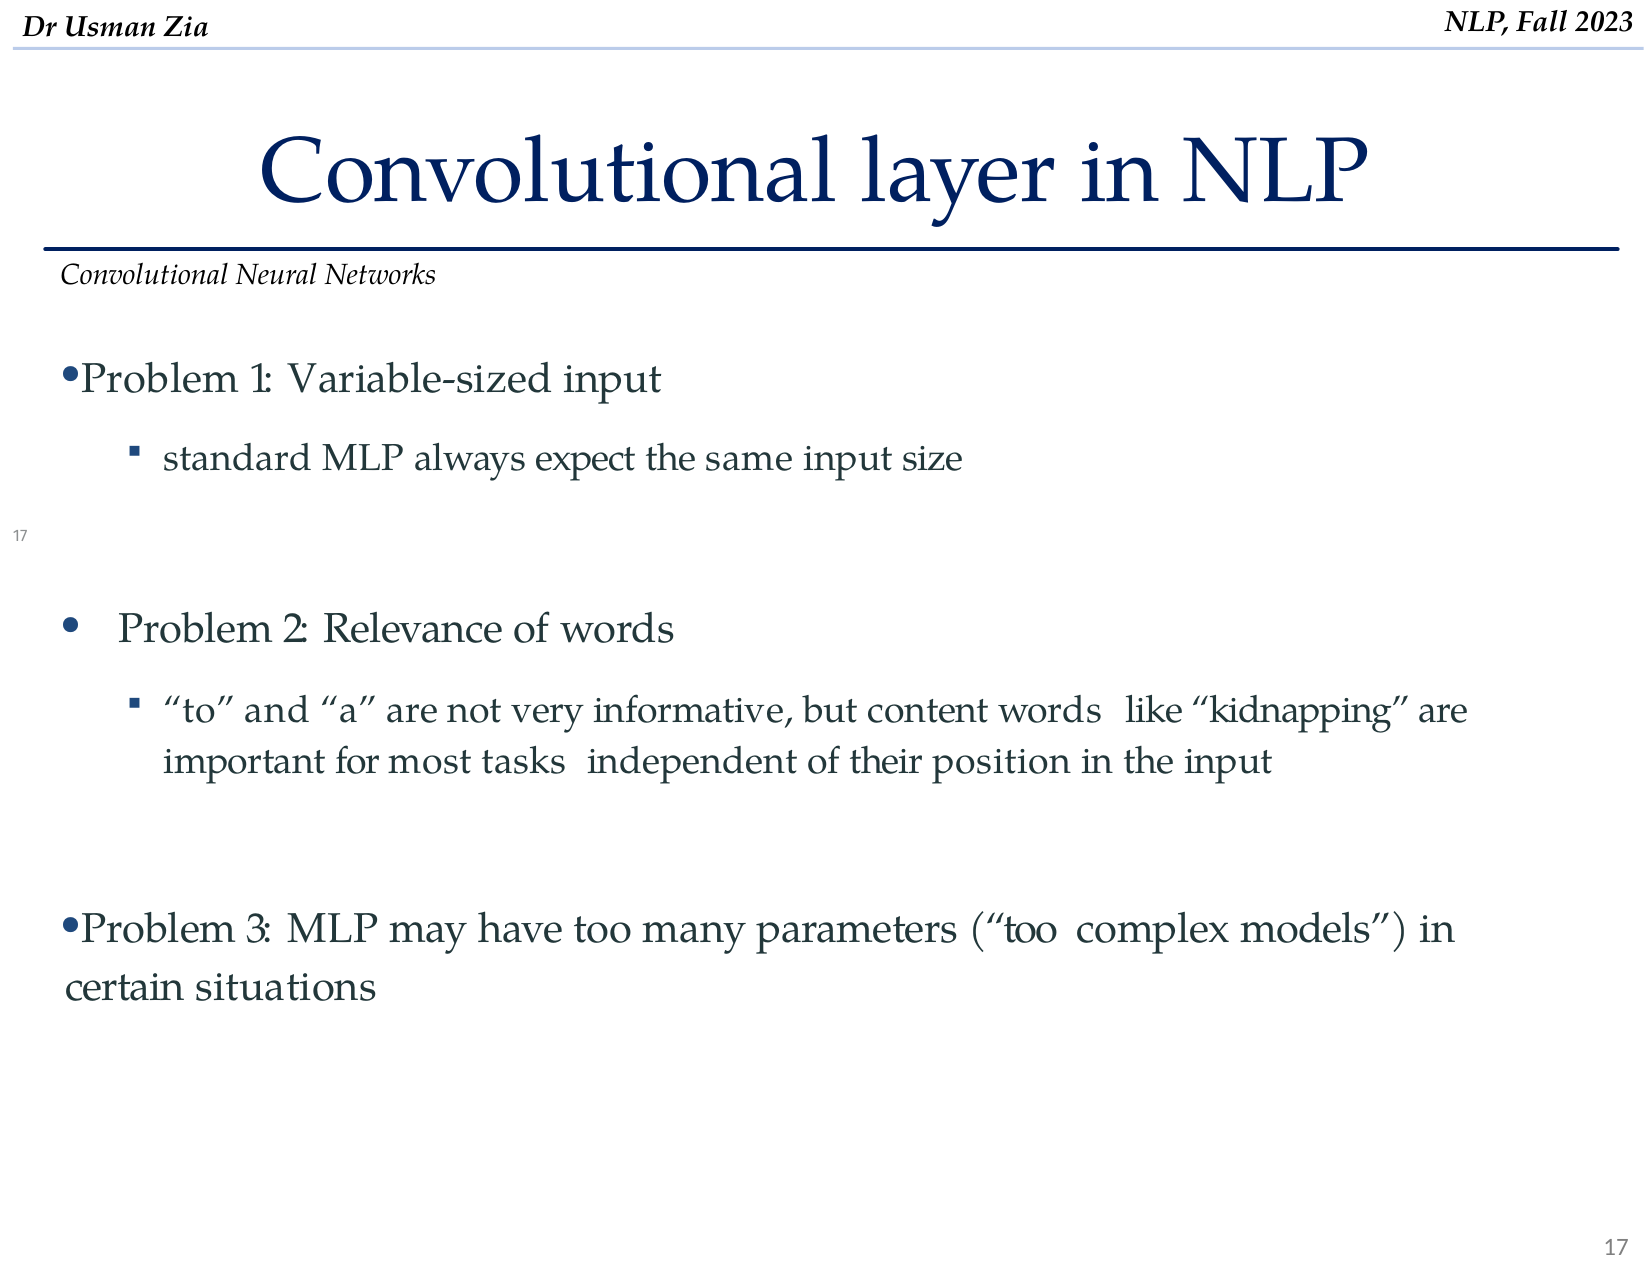

# Convolutional layer in NLP
Convolutional Neural Networks

Problem 1: Variable-sized input
standard MLP always expect the same input size

 Problem 2: Relevance of words
“to” and “a” are not very informative, but content words  like “kidnapping” are important for most tasks  independent of their position in the input

Problem 3: MLP may have too many parameters (“too  complex models”) in certain situations

17